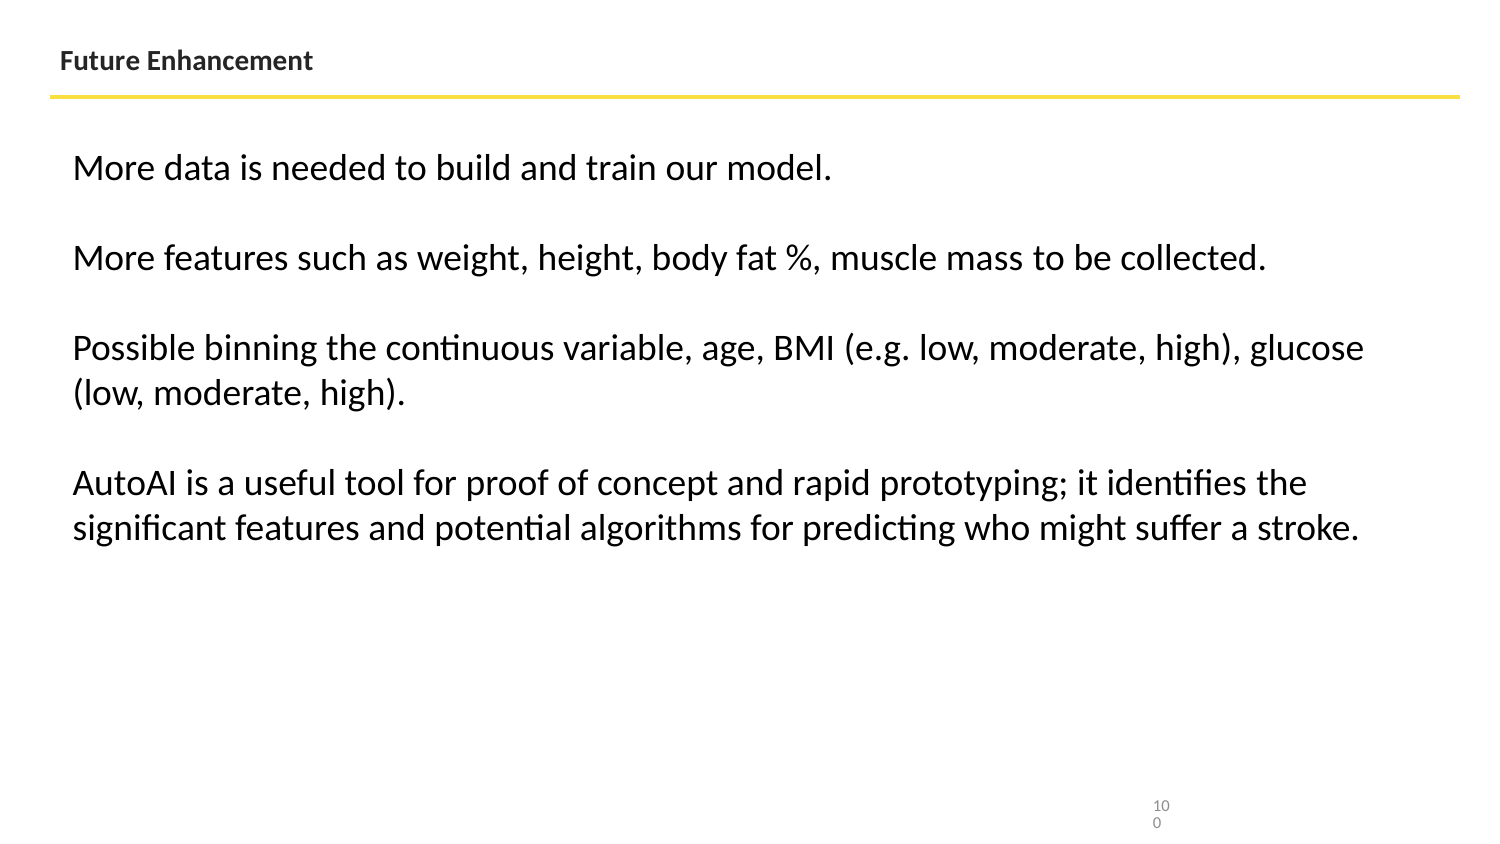

Future Enhancement

More data is needed to build and train our model.

More features such as weight, height, body fat %, muscle mass to be collected.

Possible binning the continuous variable, age, BMI (e.g. low, moderate, high), glucose (low, moderate, high).

AutoAI is a useful tool for proof of concept and rapid prototyping; it identifies the significant features and potential algorithms for predicting who might suffer a stroke.
100